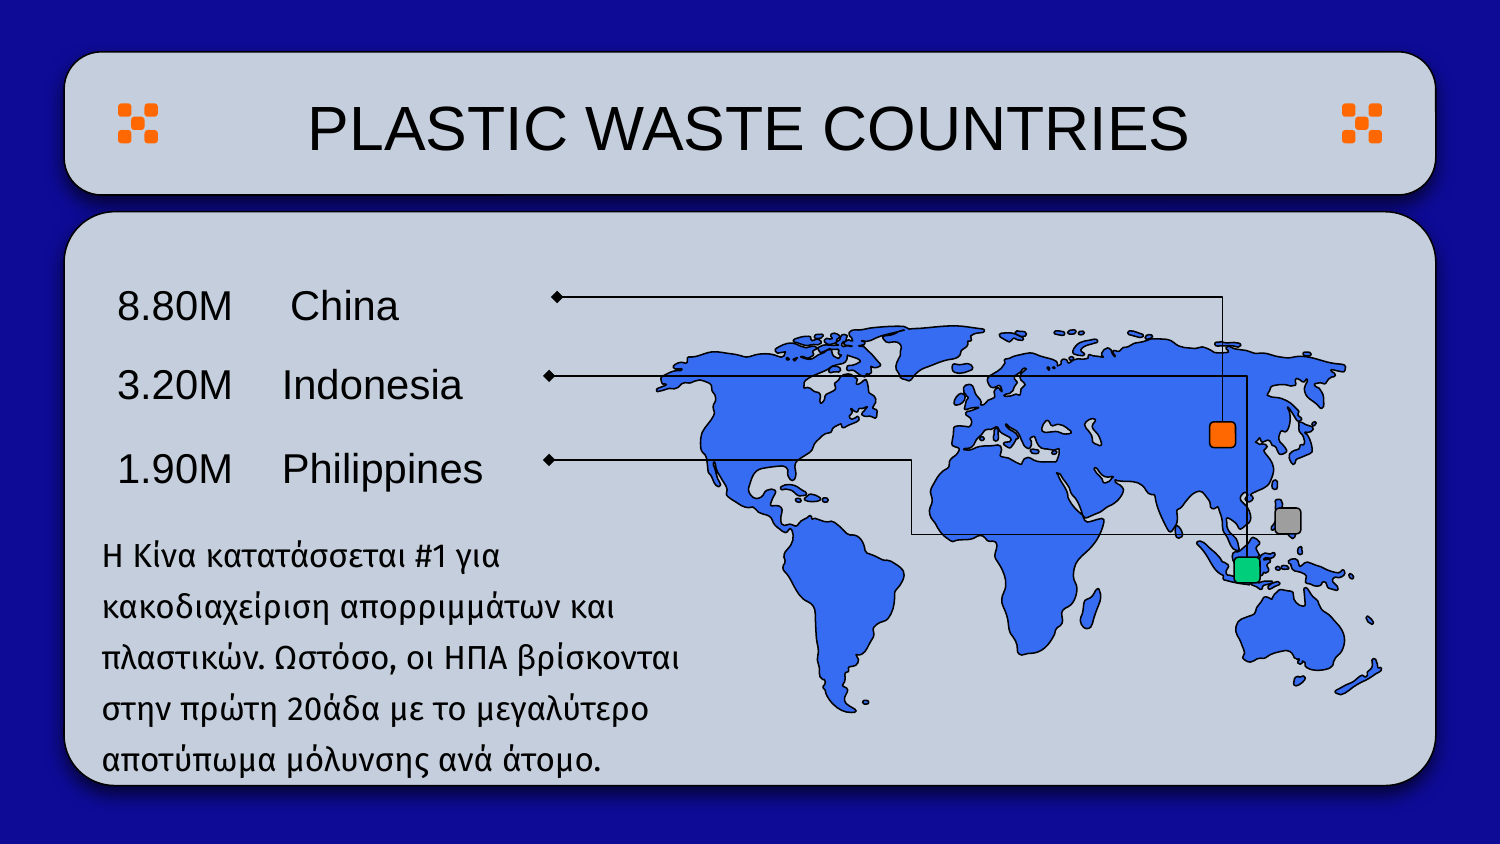

# PLASTIC WASTE COUNTRIES

8.80M
China

Indonesia
3.20M

1.90M
Philippines
Η Κίνα κατατάσσεται #1 για κακοδιαχείριση απορριμμάτων και πλαστικών. Ωστόσο, οι ΗΠΑ βρίσκονται στην πρώτη 20άδα με το μεγαλύτερο αποτύπωμα μόλυνσης ανά άτομο.